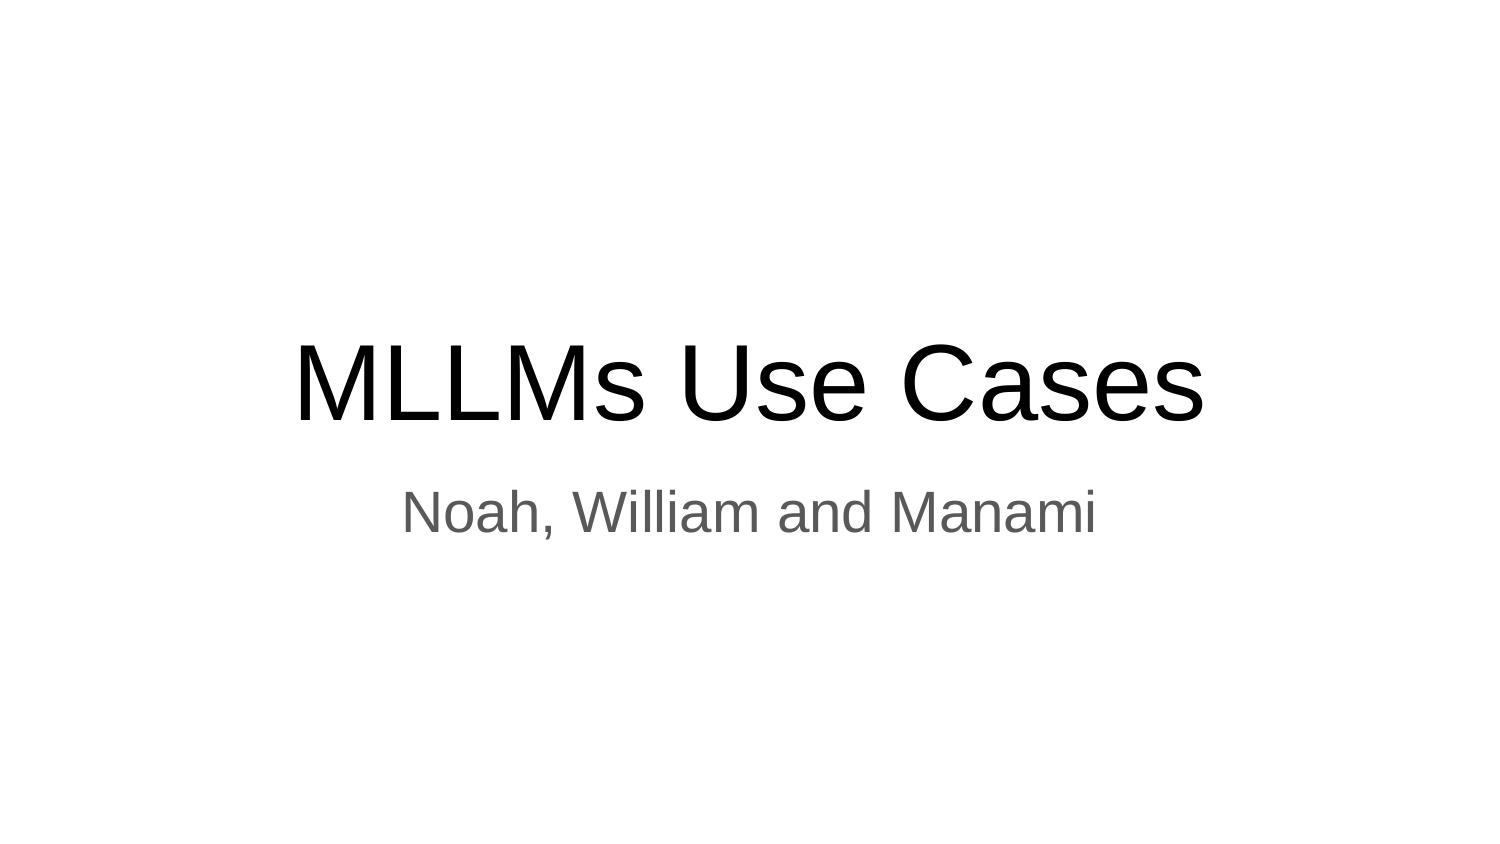

# MLLMs Use Cases
Noah, William and Manami